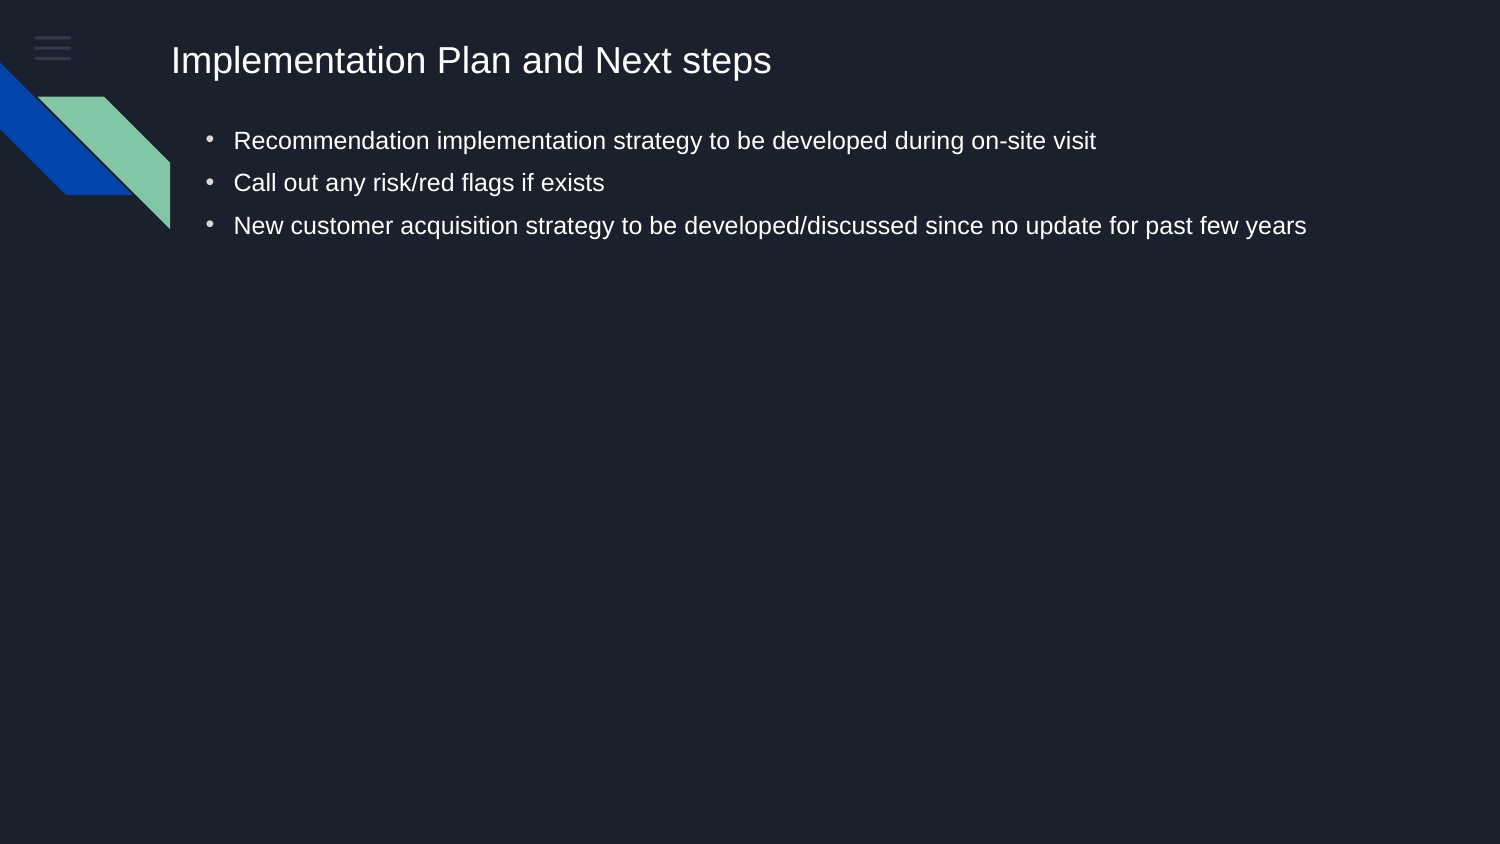

# Implementation Plan and Next steps
Recommendation implementation strategy to be developed during on-site visit
Call out any risk/red flags if exists
New customer acquisition strategy to be developed/discussed since no update for past few years